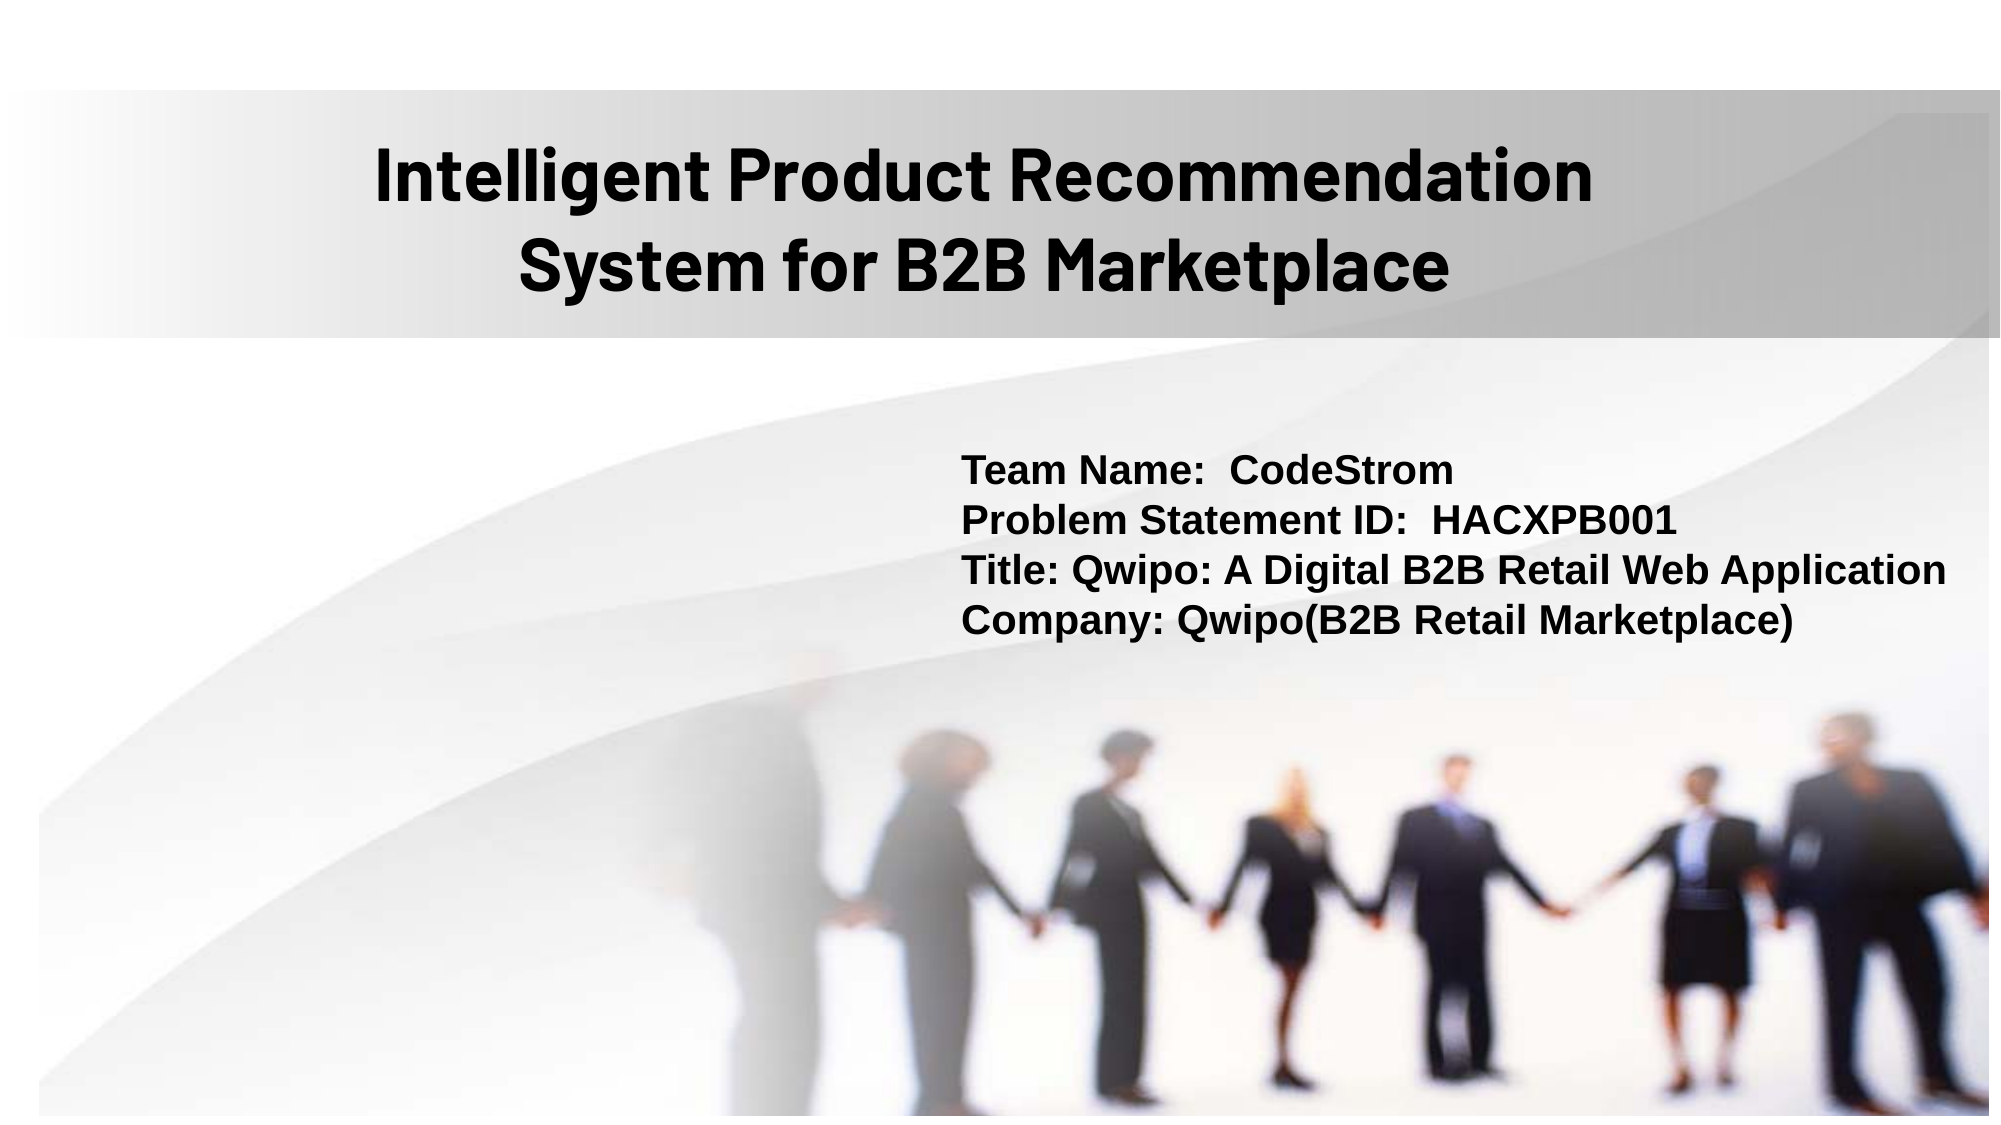

# Intelligent Product Recommendation System for B2B Marketplace
Team Name:  CodeStrom
Problem Statement ID:  HACXPB001
Title: Qwipo: A Digital B2B Retail Web Application
Company: Qwipo(B2B Retail Marketplace)